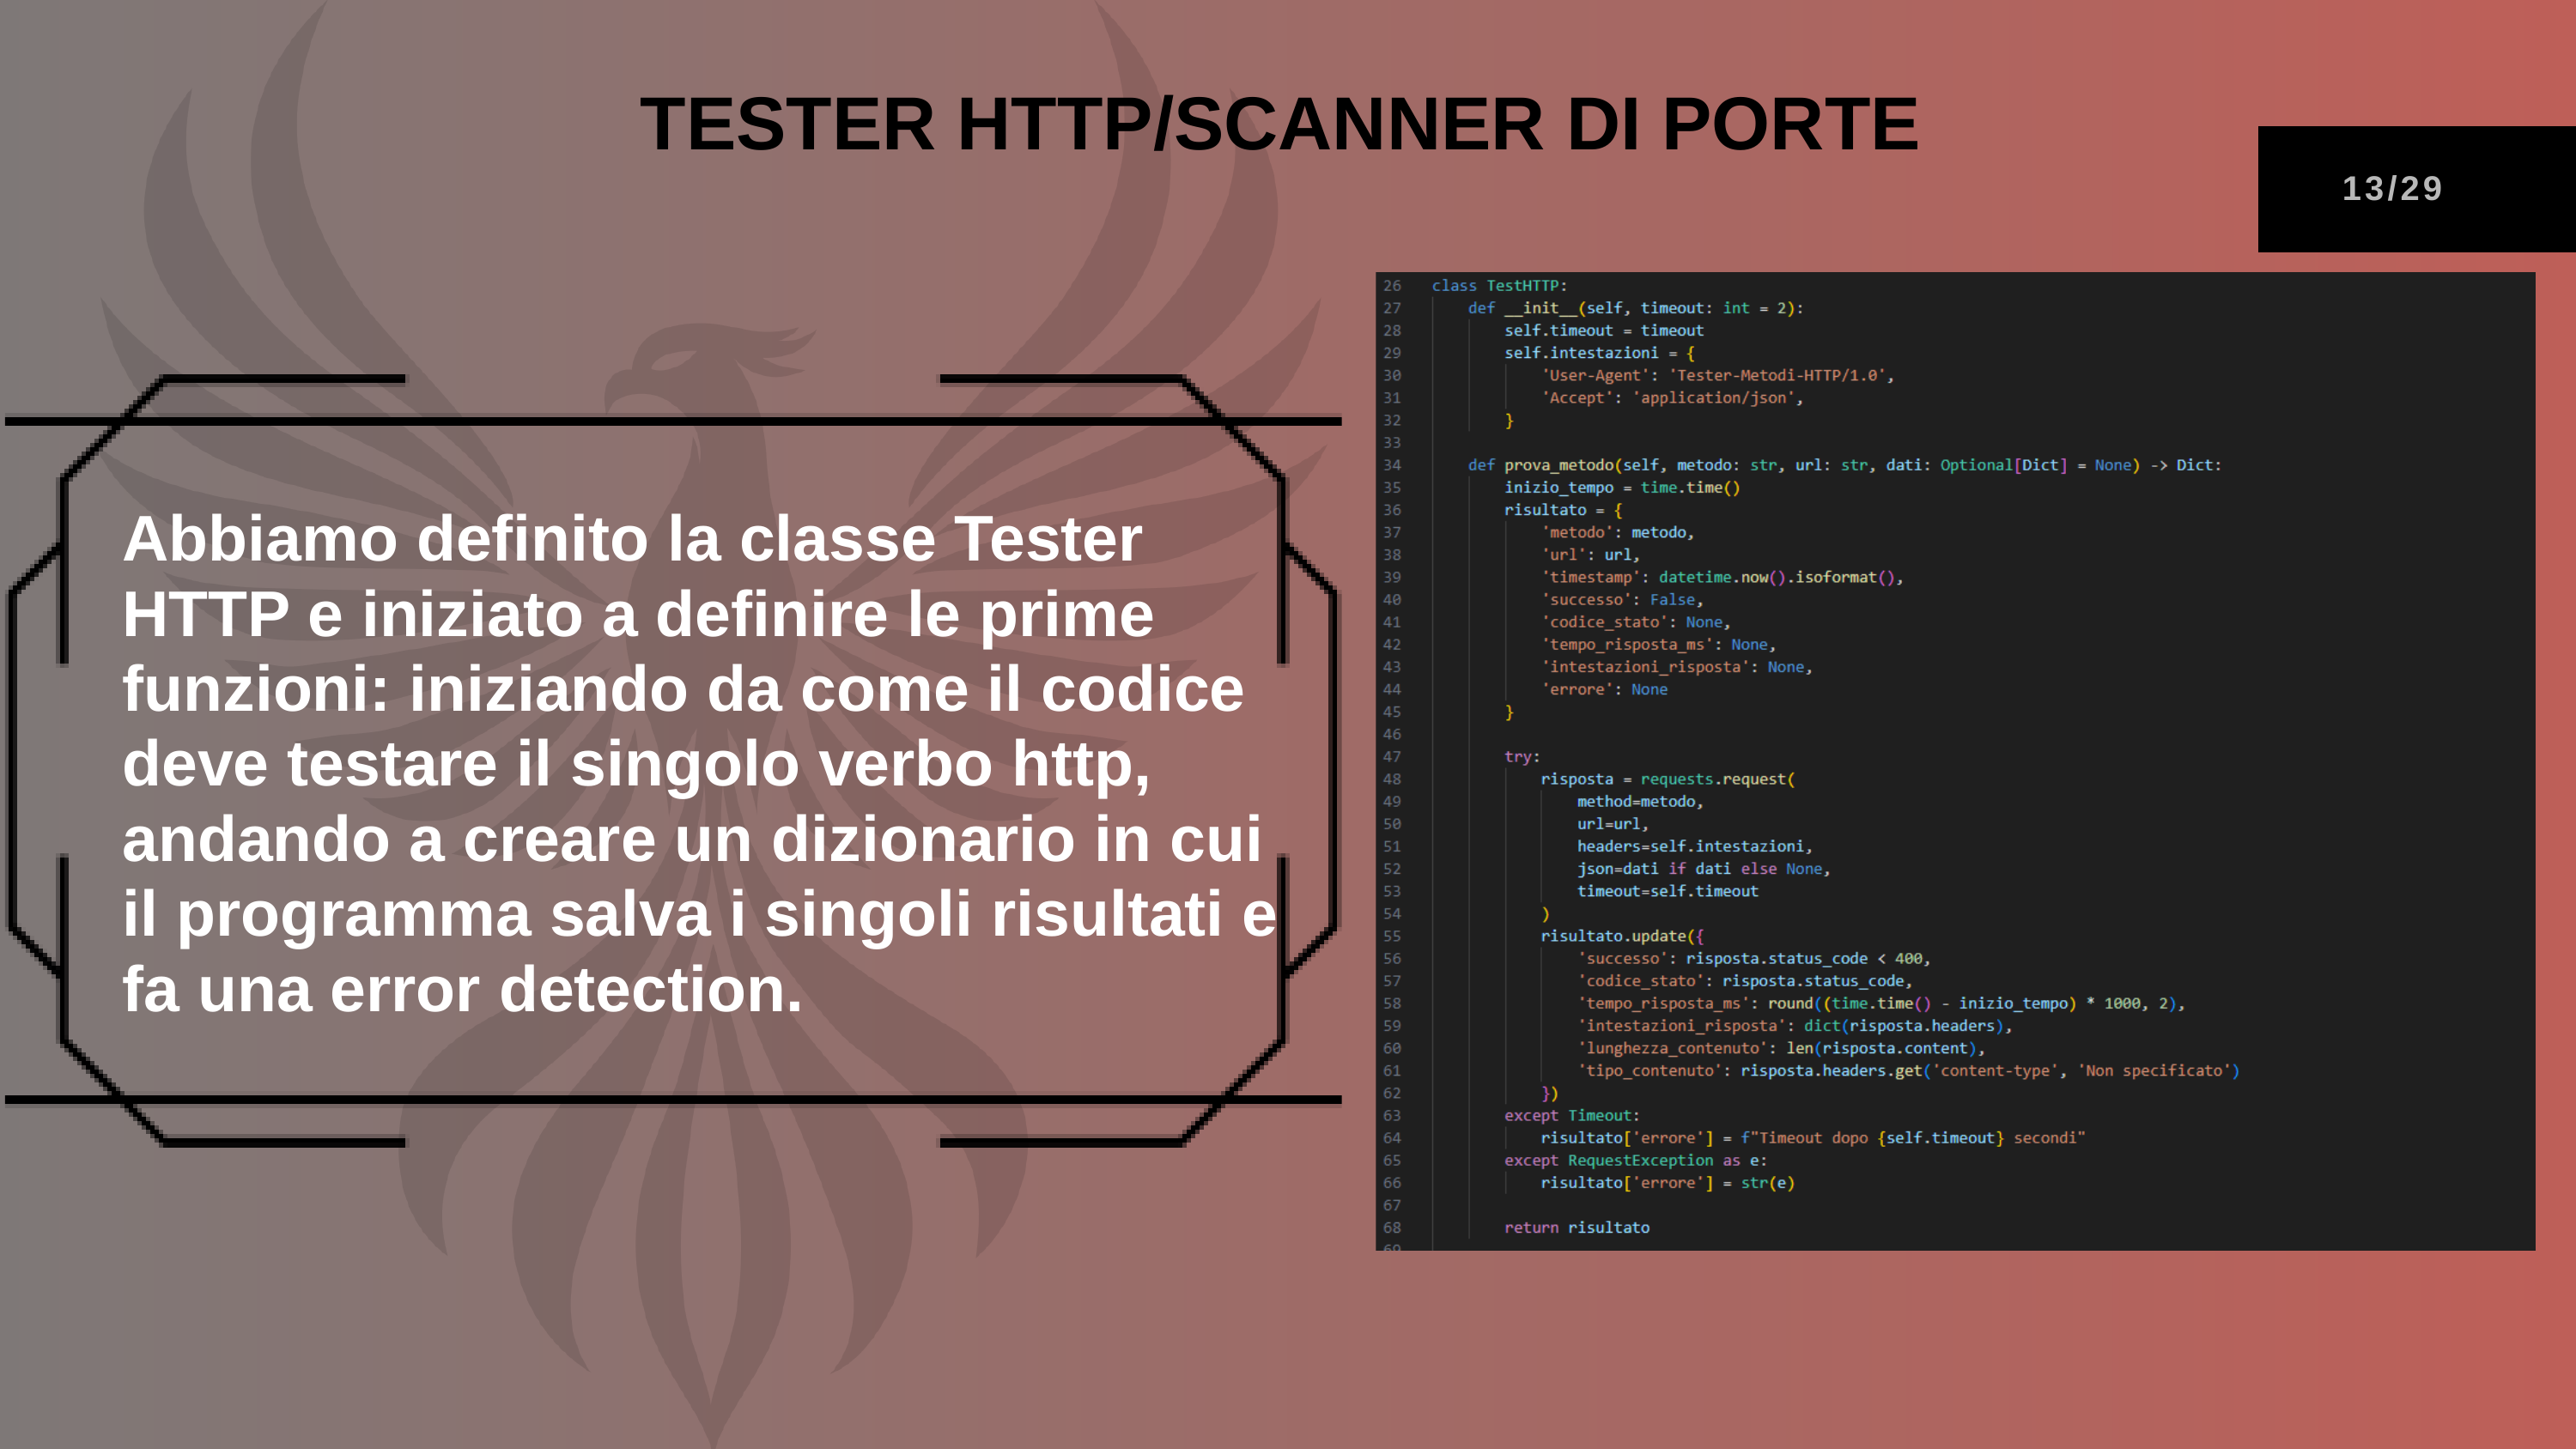

TESTER HTTP/SCANNER DI PORTE

13/29

Abbiamo definito la classe Tester HTTP e iniziato a definire le prime funzioni: iniziando da come il codice deve testare il singolo verbo http, andando a creare un dizionario in cui il programma salva i singoli risultati e fa una error detection.